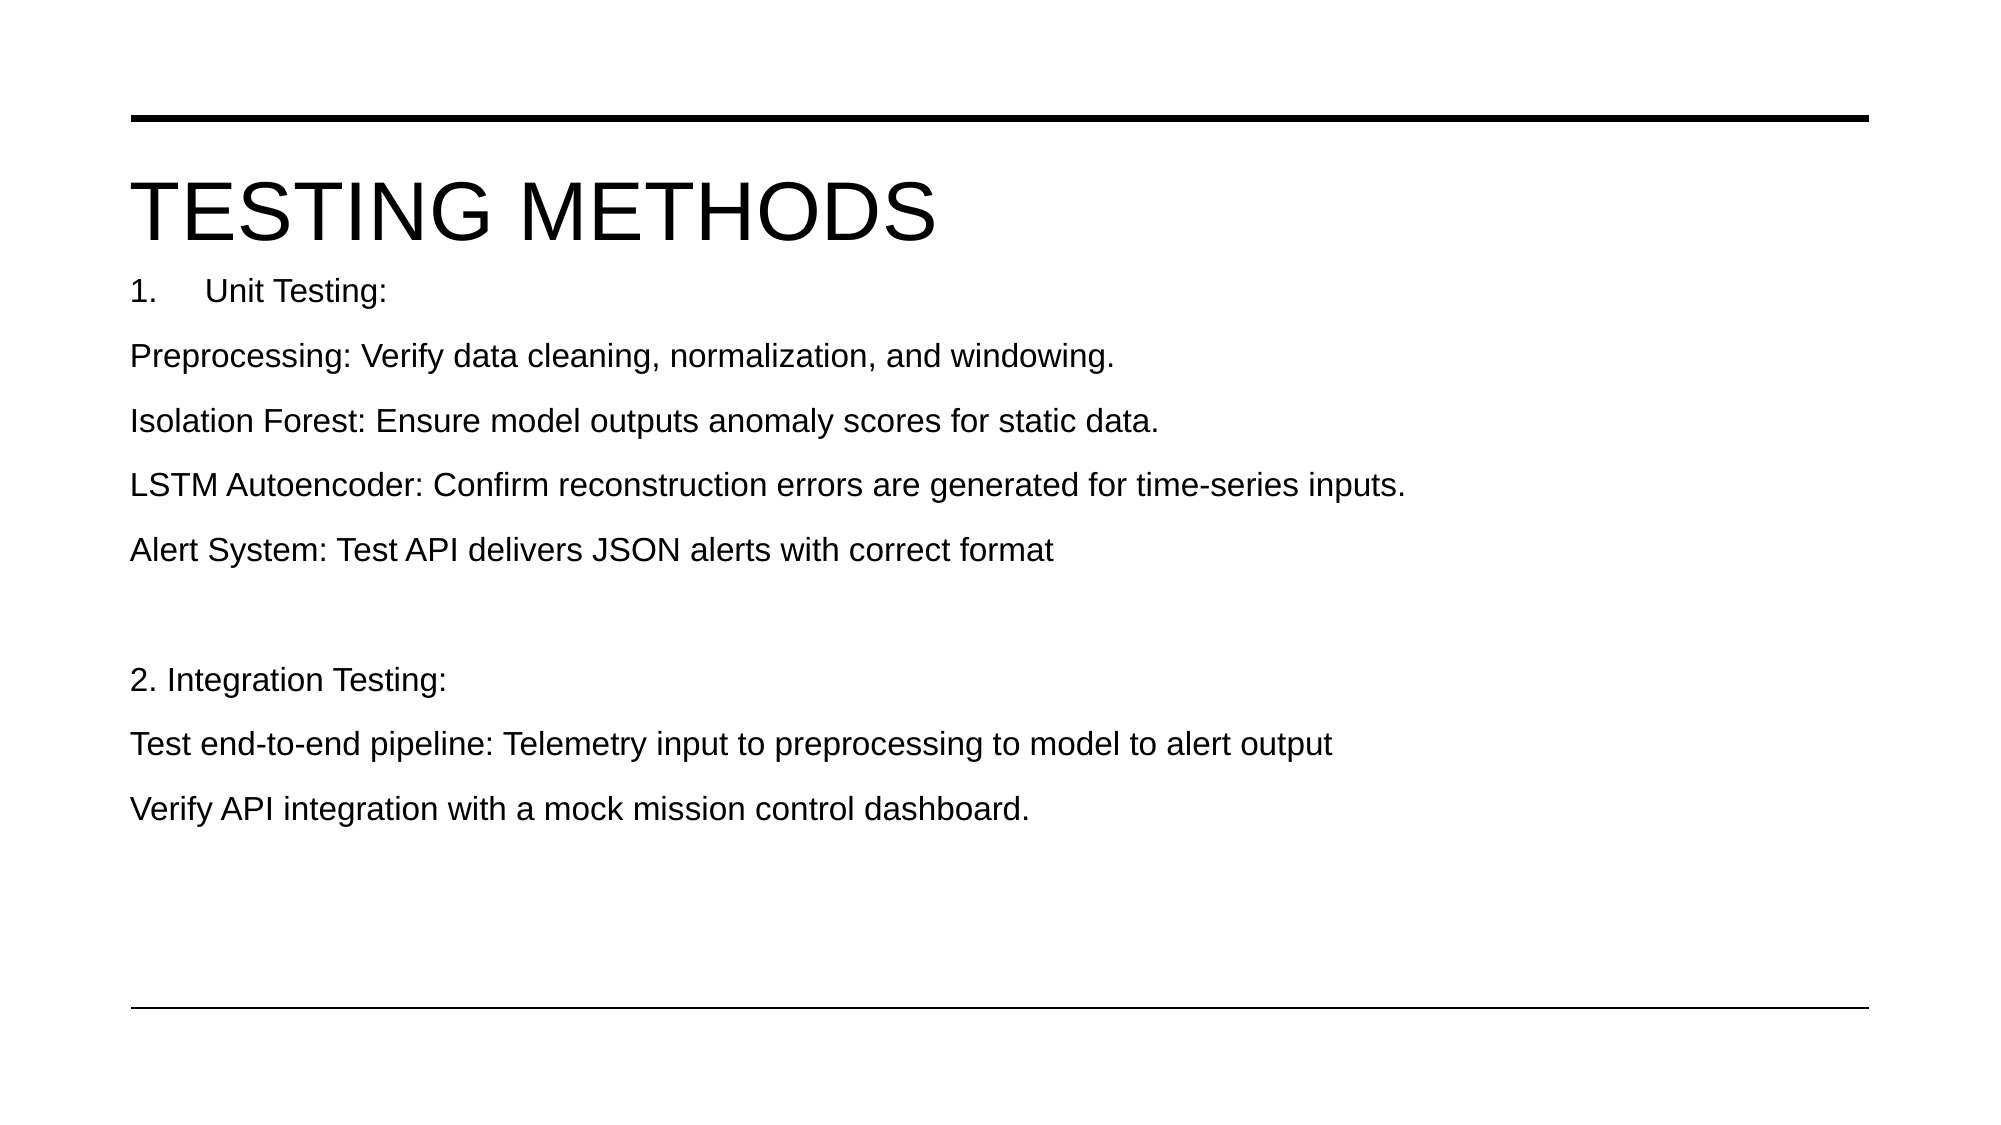

# Testing methods
Unit Testing:
Preprocessing: Verify data cleaning, normalization, and windowing.
Isolation Forest: Ensure model outputs anomaly scores for static data.
LSTM Autoencoder: Confirm reconstruction errors are generated for time-series inputs.
Alert System: Test API delivers JSON alerts with correct format

2. Integration Testing:
Test end-to-end pipeline: Telemetry input to preprocessing to model to alert output
Verify API integration with a mock mission control dashboard.